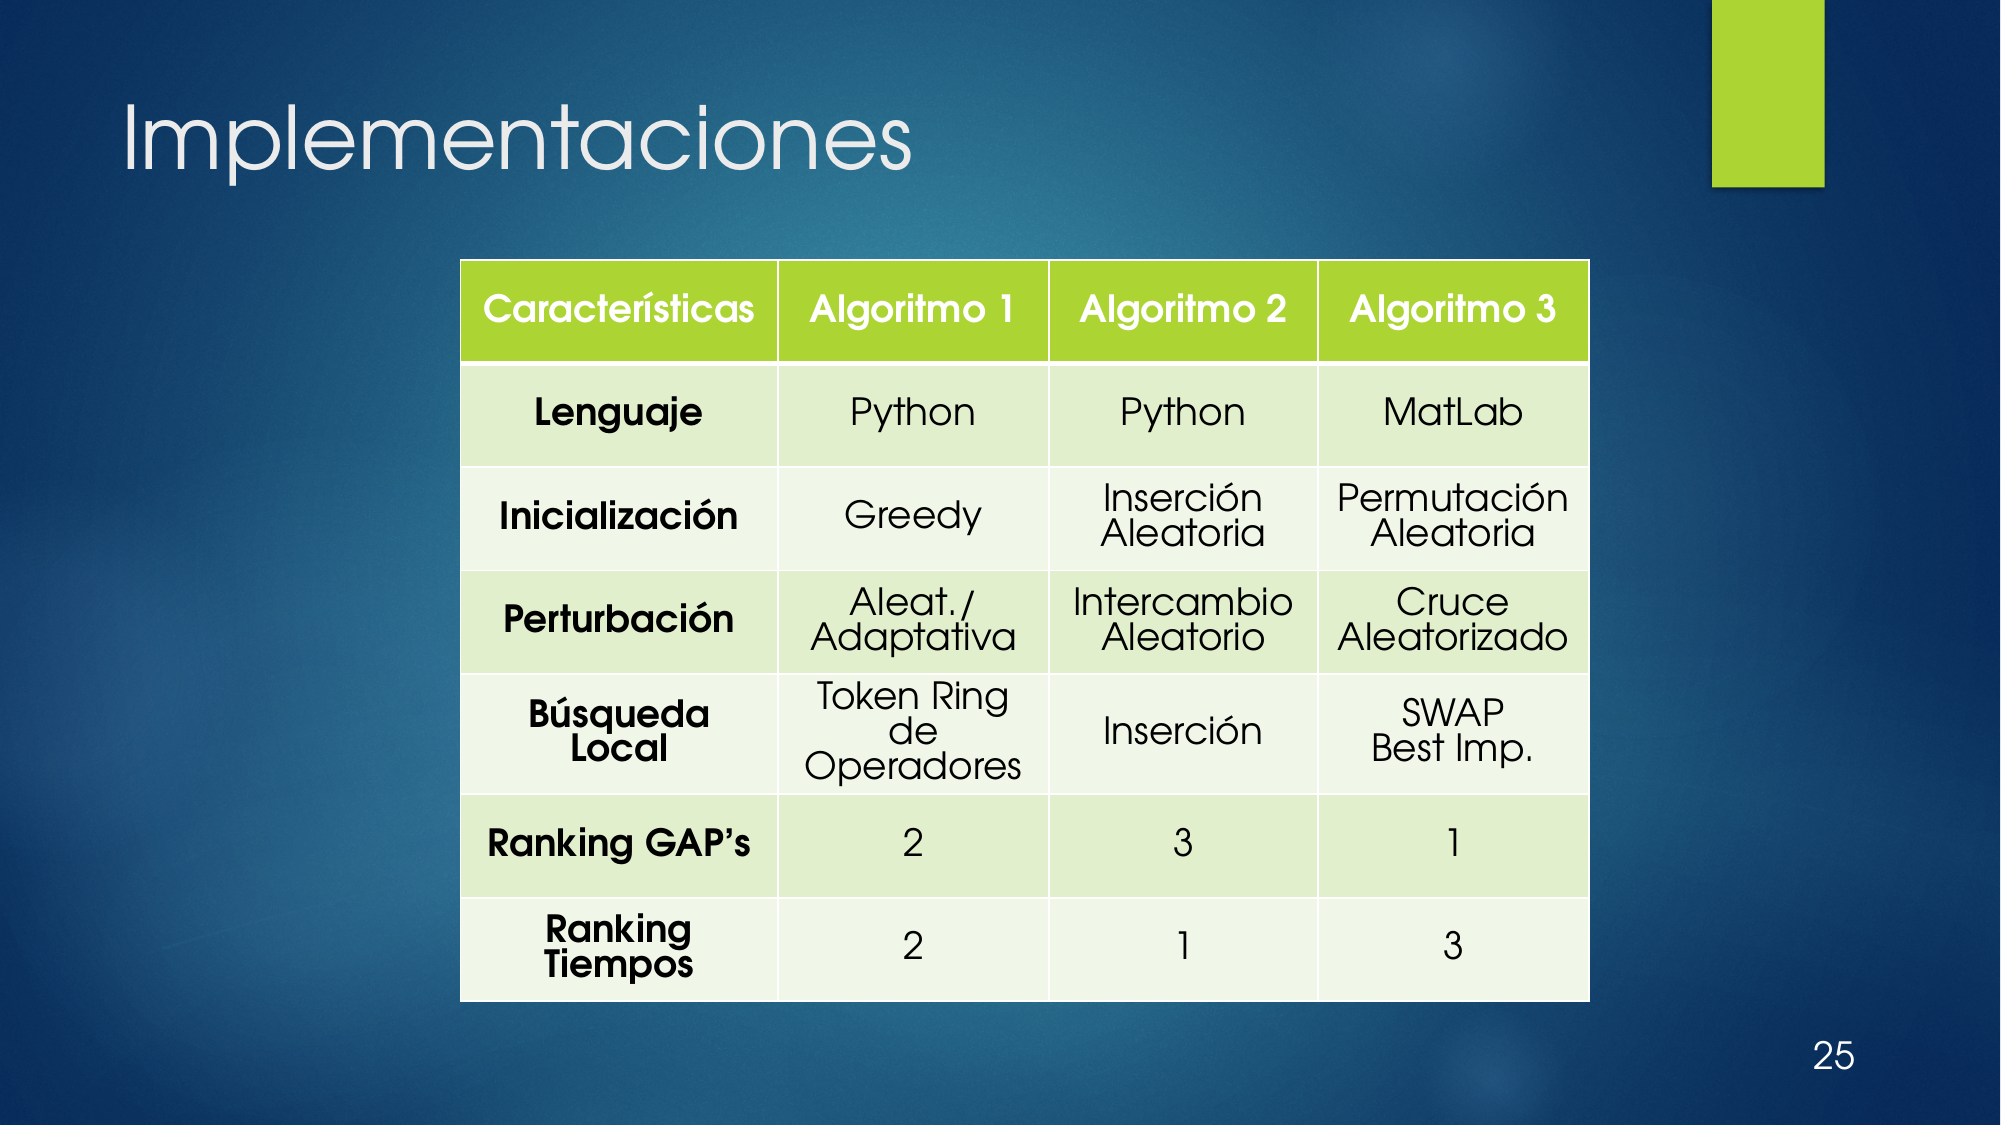

# Implementaciones
| Características | Algoritmo 1 | Algoritmo 2 | Algoritmo 3 |
| --- | --- | --- | --- |
| Lenguaje | Python | Python | MatLab |
| Inicialización | Greedy | Inserción Aleatoria | Permutación Aleatoria |
| Perturbación | Aleat./ Adaptativa | Intercambio Aleatorio | Cruce Aleatorizado |
| Búsqueda Local | Token Ring de Operadores | Inserción | SWAP Best Imp. |
| Ranking GAP’s | 2 | 3 | 1 |
| Ranking Tiempos | 2 | 1 | 3 |